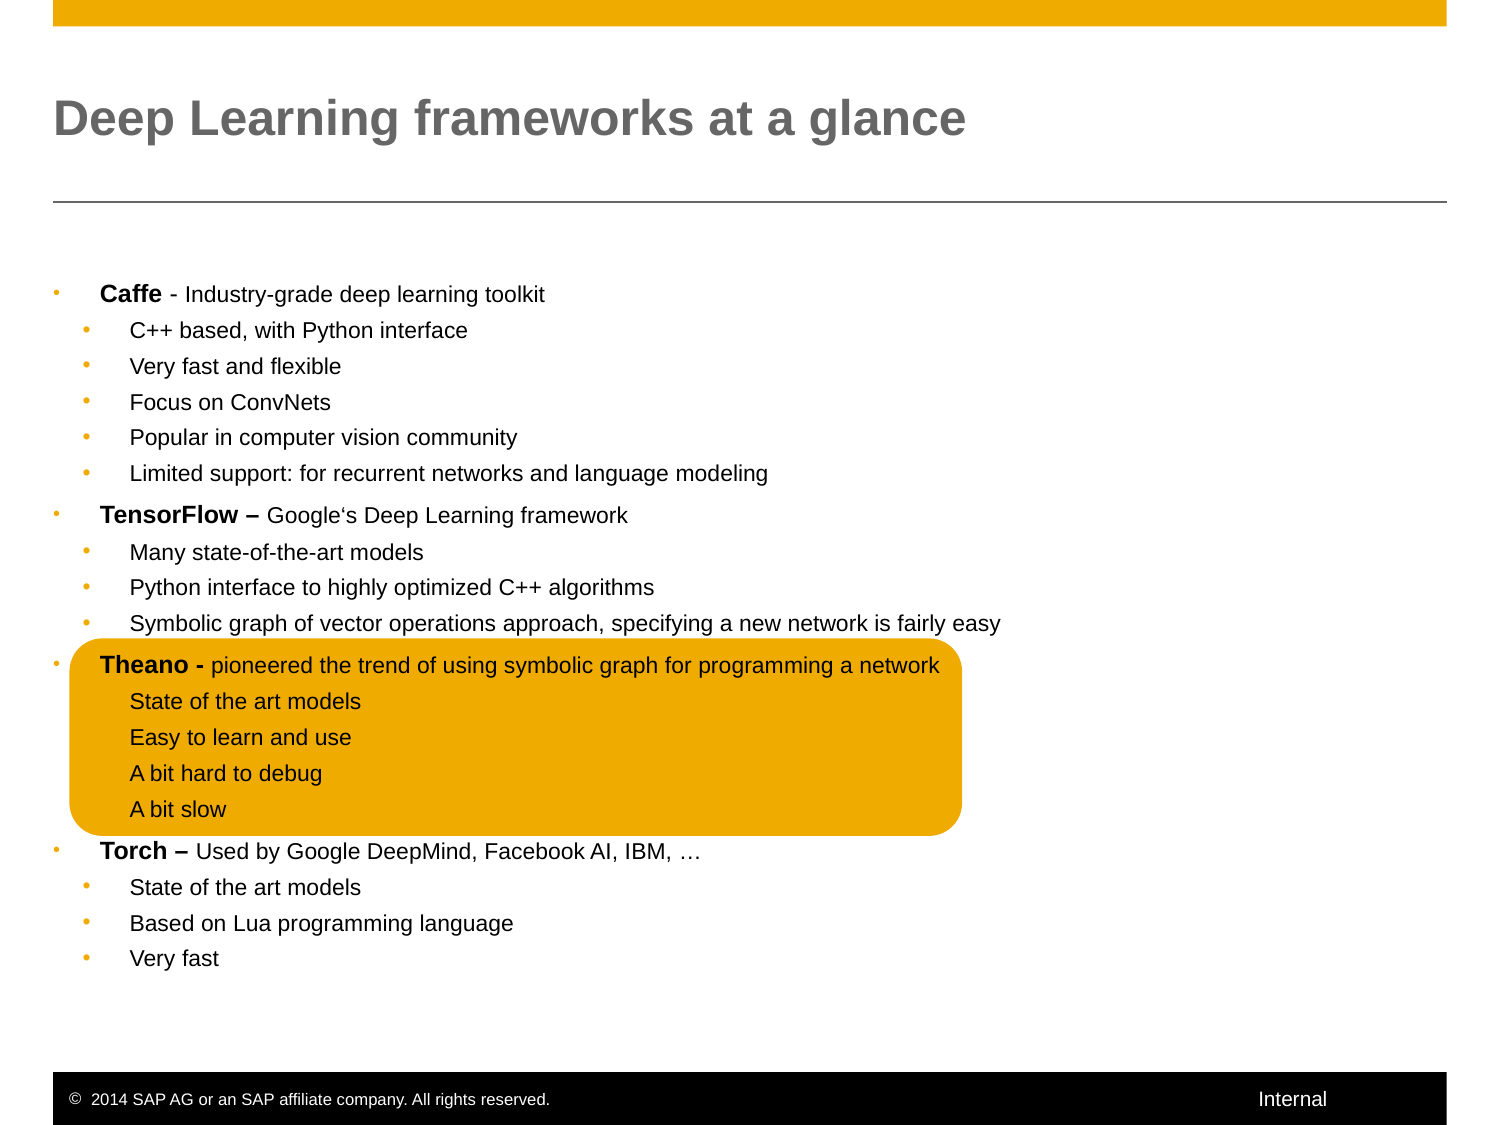

# Deep Learning frameworks at a glance
Caffe - Industry-grade deep learning toolkit
C++ based, with Python interface
Very fast and flexible
Focus on ConvNets
Popular in computer vision community
Limited support: for recurrent networks and language modeling
TensorFlow – Google‘s Deep Learning framework
Many state-of-the-art models
Python interface to highly optimized C++ algorithms
Symbolic graph of vector operations approach, specifying a new network is fairly easy
Theano - pioneered the trend of using symbolic graph for programming a network
State of the art models
Easy to learn and use
A bit hard to debug
A bit slow
Torch – Used by Google DeepMind, Facebook AI, IBM, …
State of the art models
Based on Lua programming language
Very fast